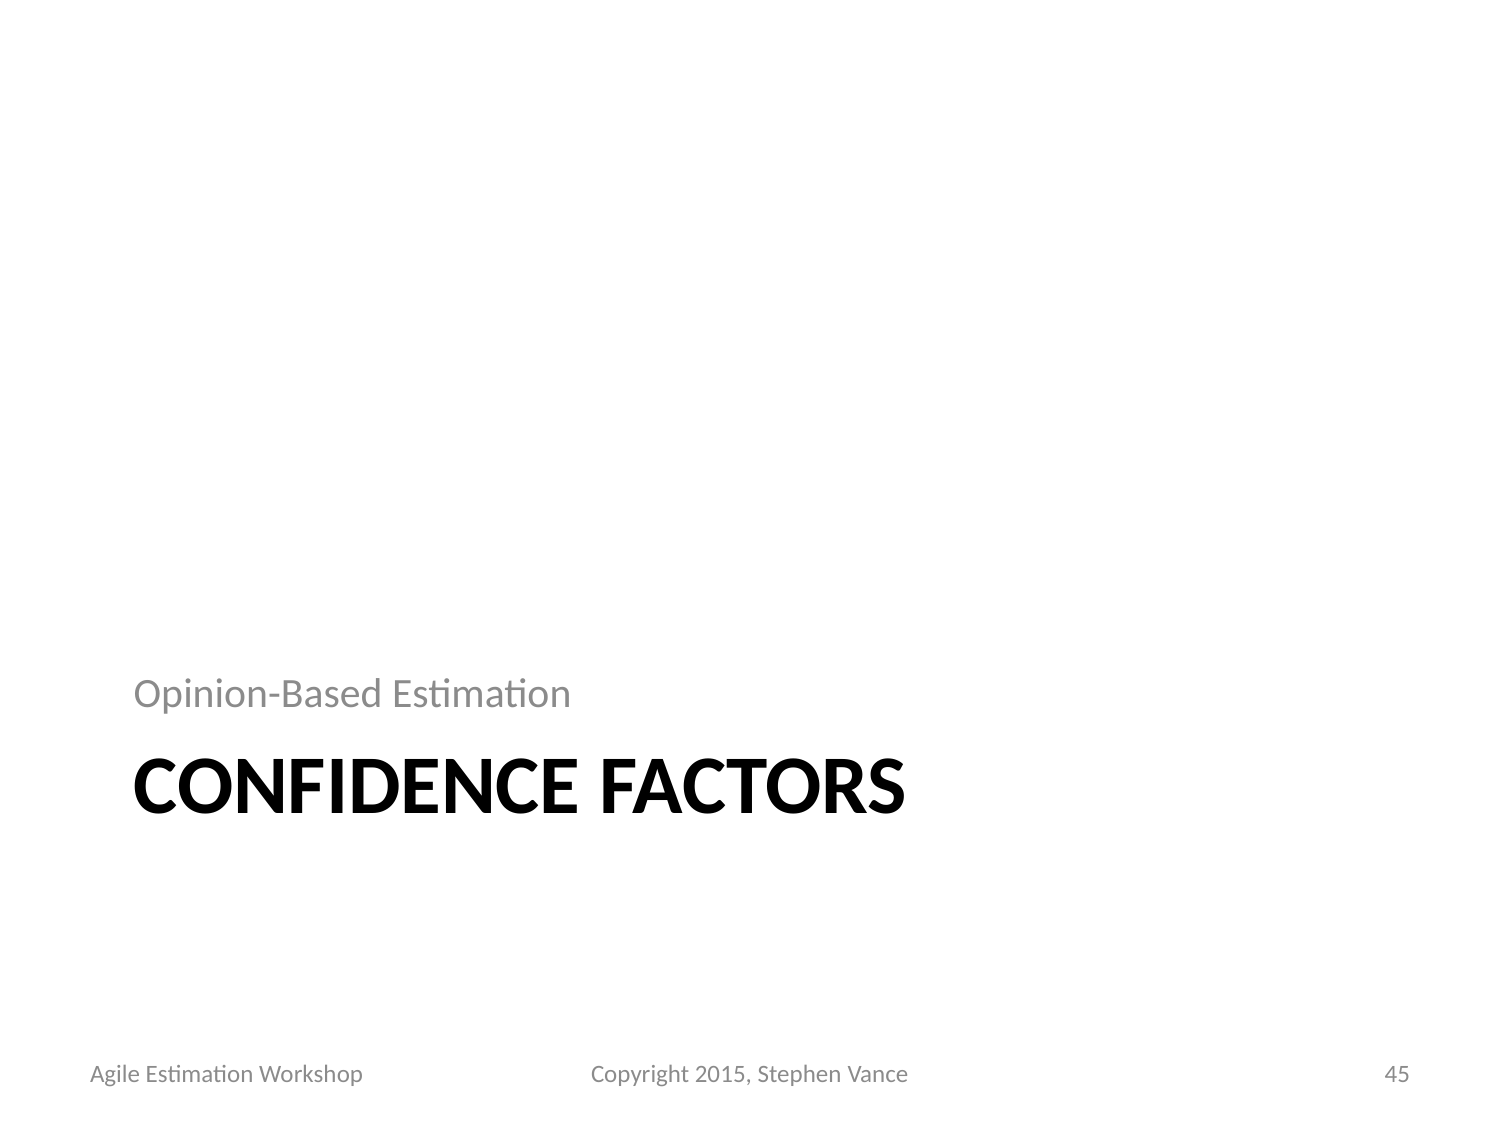

Opinion-Based Estimation
# Confidence Factors
Agile Estimation Workshop
Copyright 2015, Stephen Vance
45